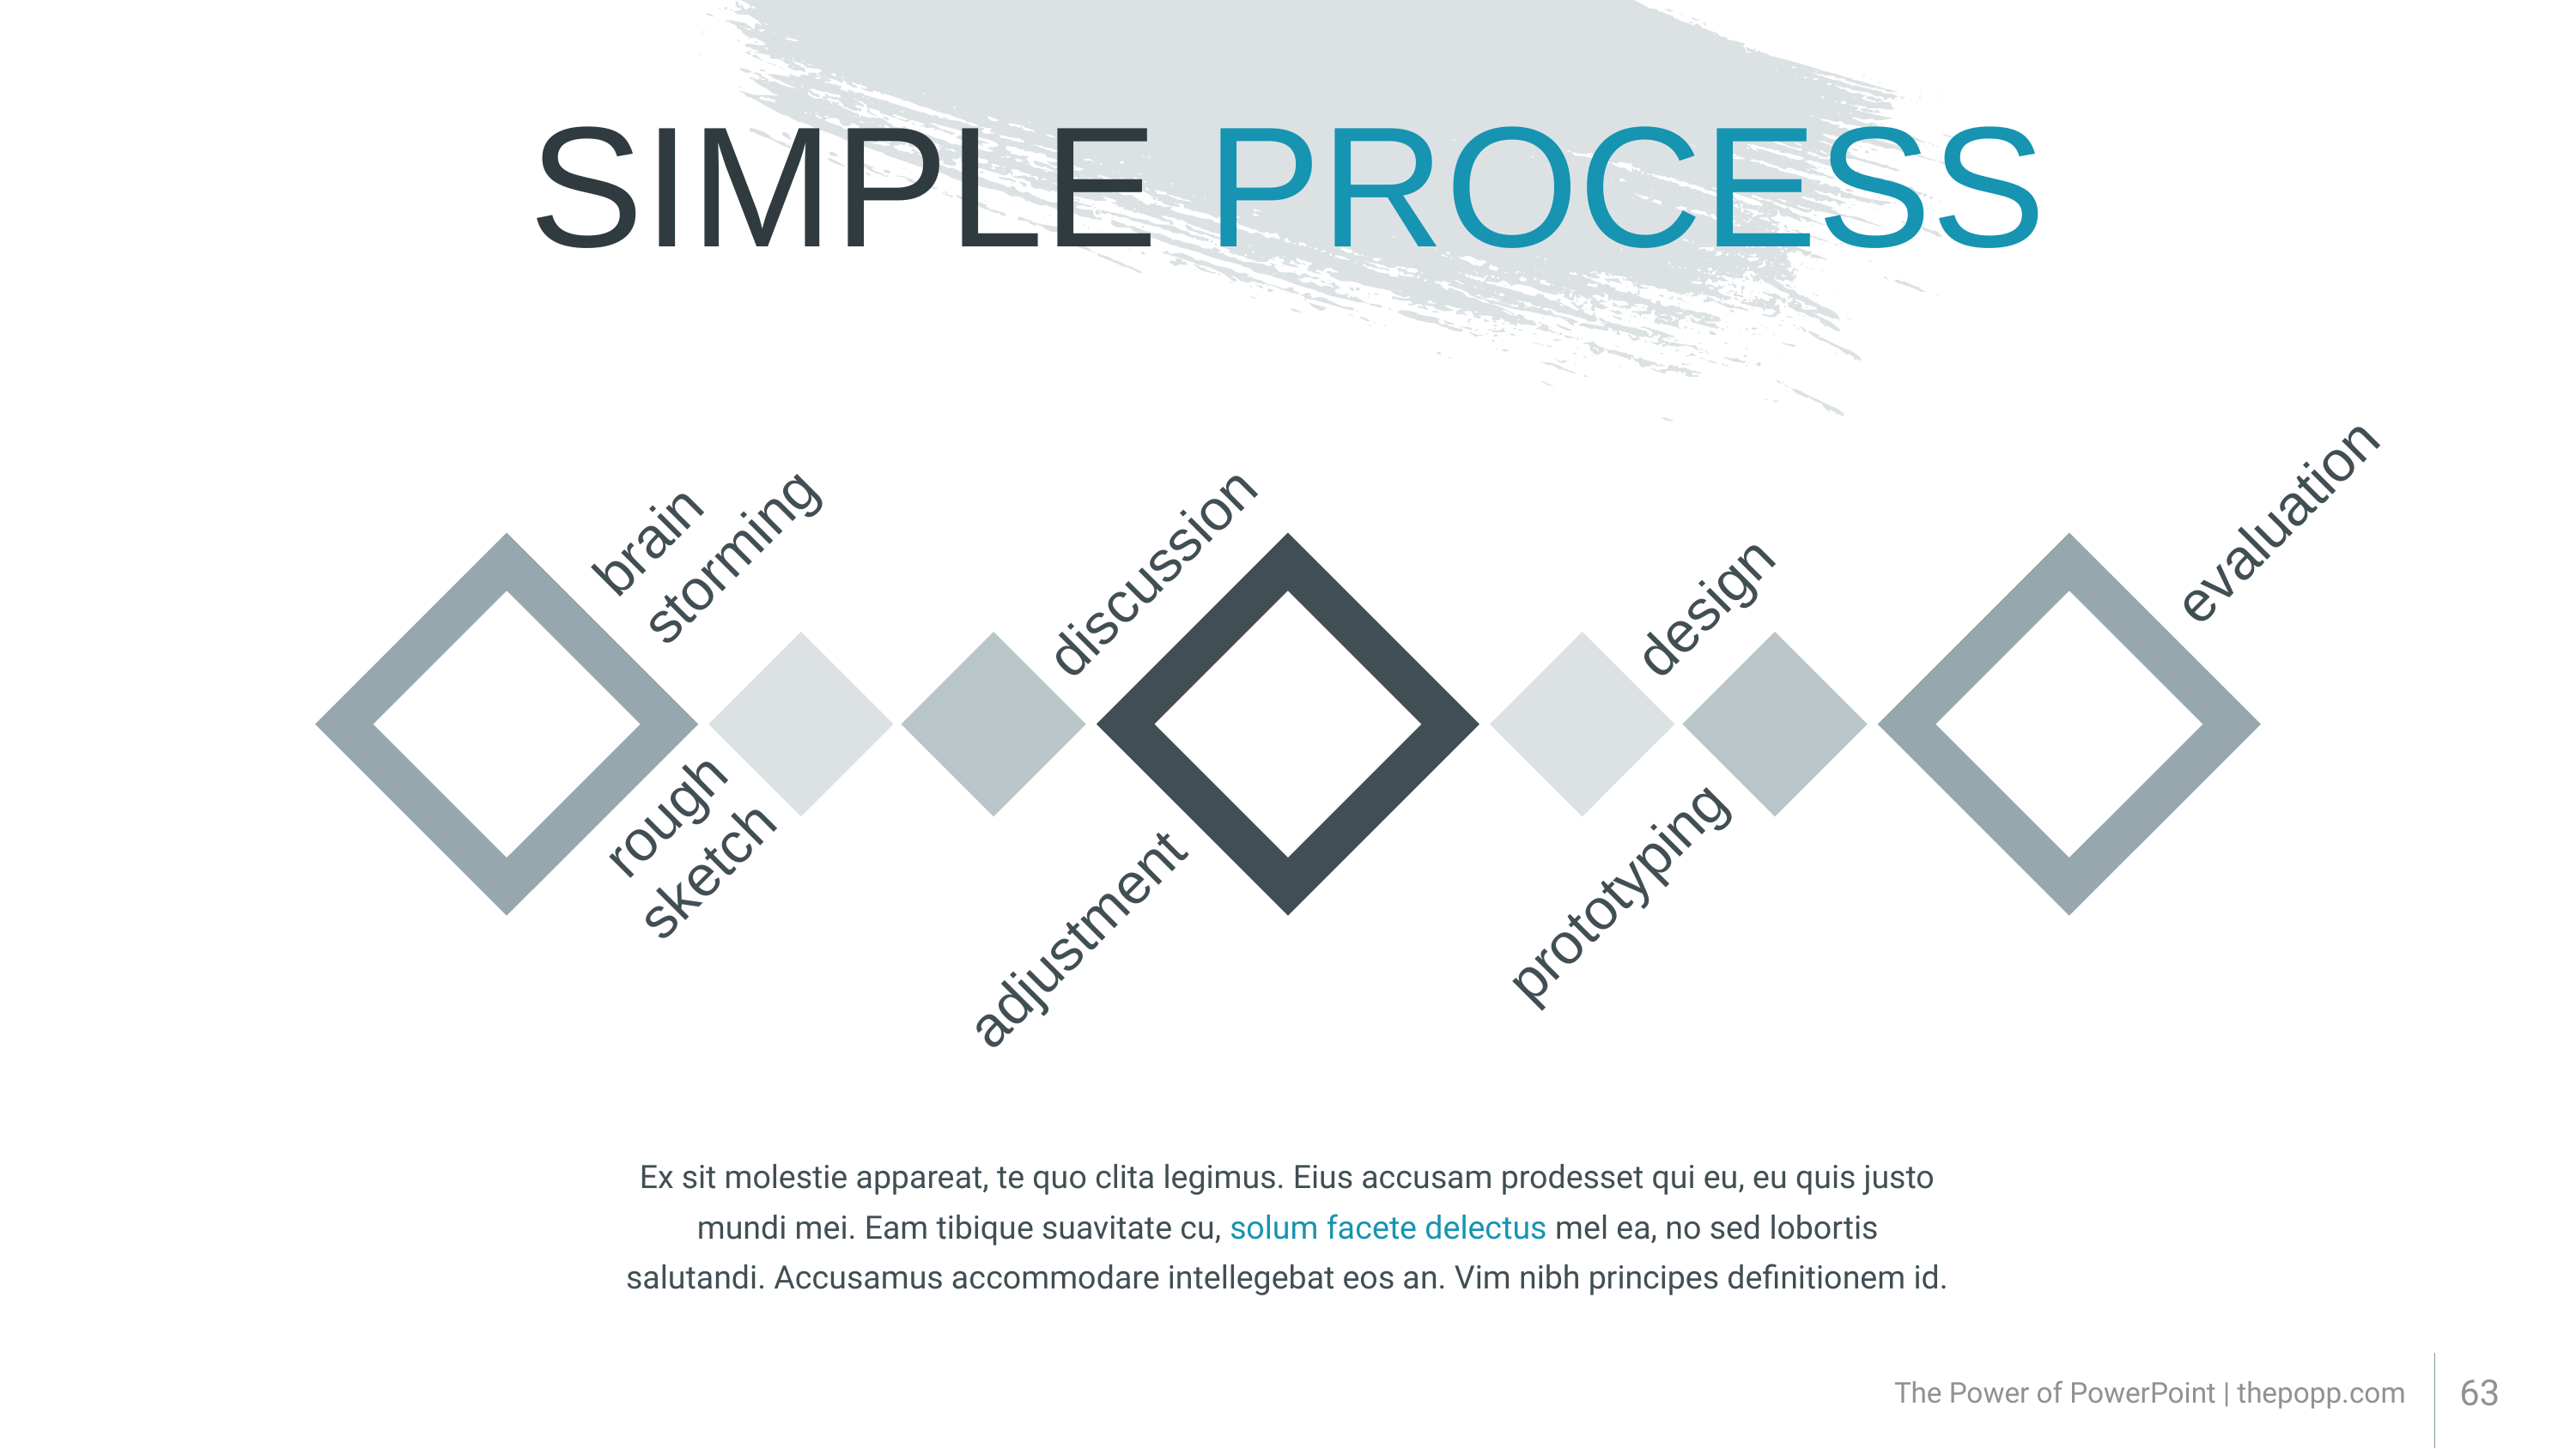

# SIMPLE PROCESS
brain storming
evaluation
discussion
design
rough sketch
prototyping
adjustment
Ex sit molestie appareat, te quo clita legimus. Eius accusam prodesset qui eu, eu quis justo mundi mei. Eam tibique suavitate cu, solum facete delectus mel ea, no sed lobortis salutandi. Accusamus accommodare intellegebat eos an. Vim nibh principes definitionem id.
63
The Power of PowerPoint | thepopp.com